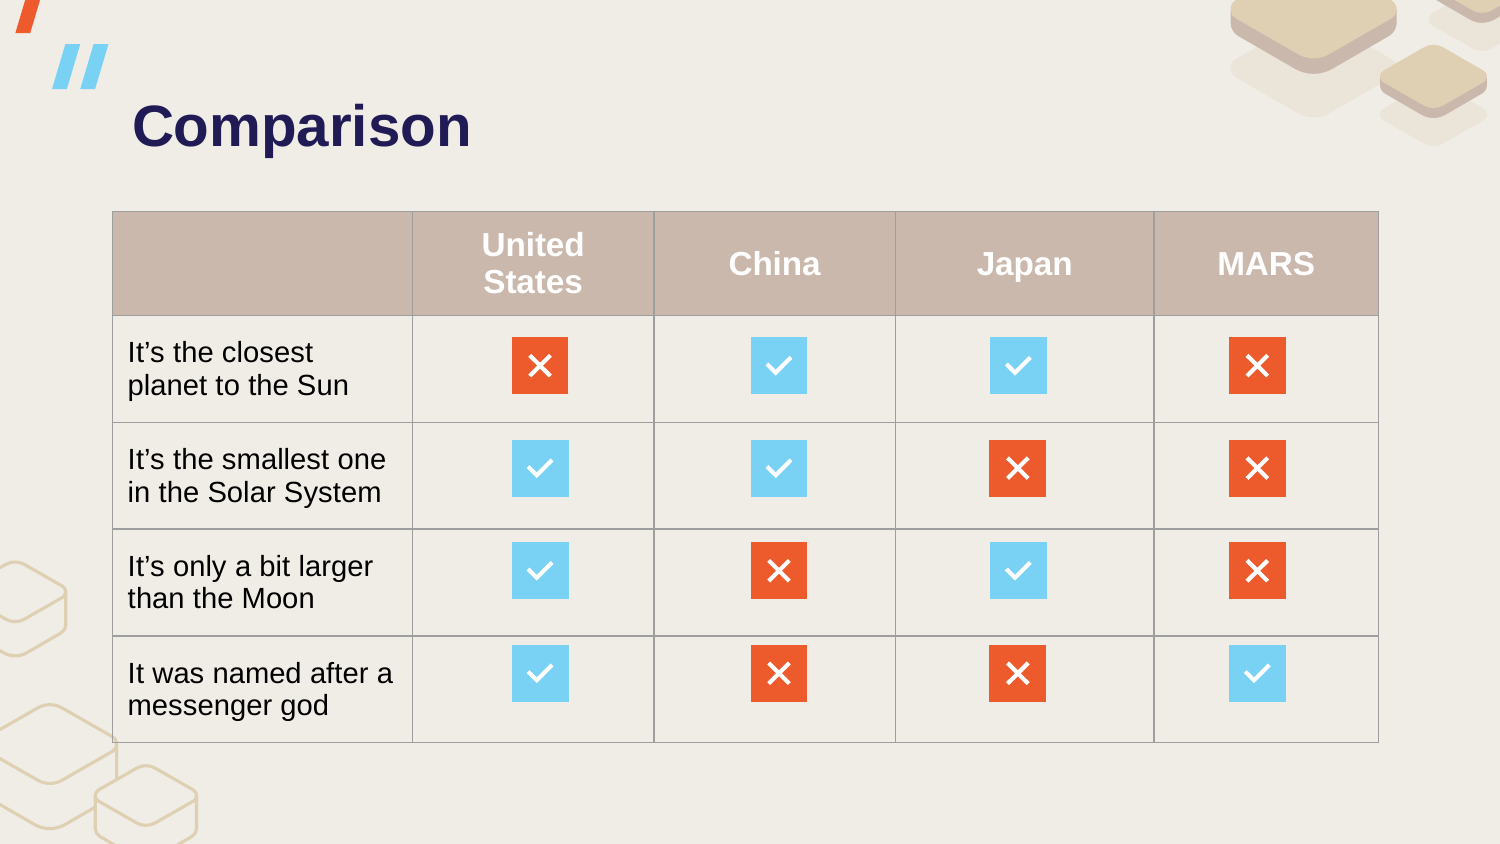

# Comparison
|  | United States | China | Japan | MARS |
| --- | --- | --- | --- | --- |
| It’s the closest planet to the Sun |  |  |  |  |
| It’s the smallest one in the Solar System |  |  |  |  |
| It’s only a bit larger than the Moon |  |  |  |  |
| It was named after a messenger god |  |  |  |  |